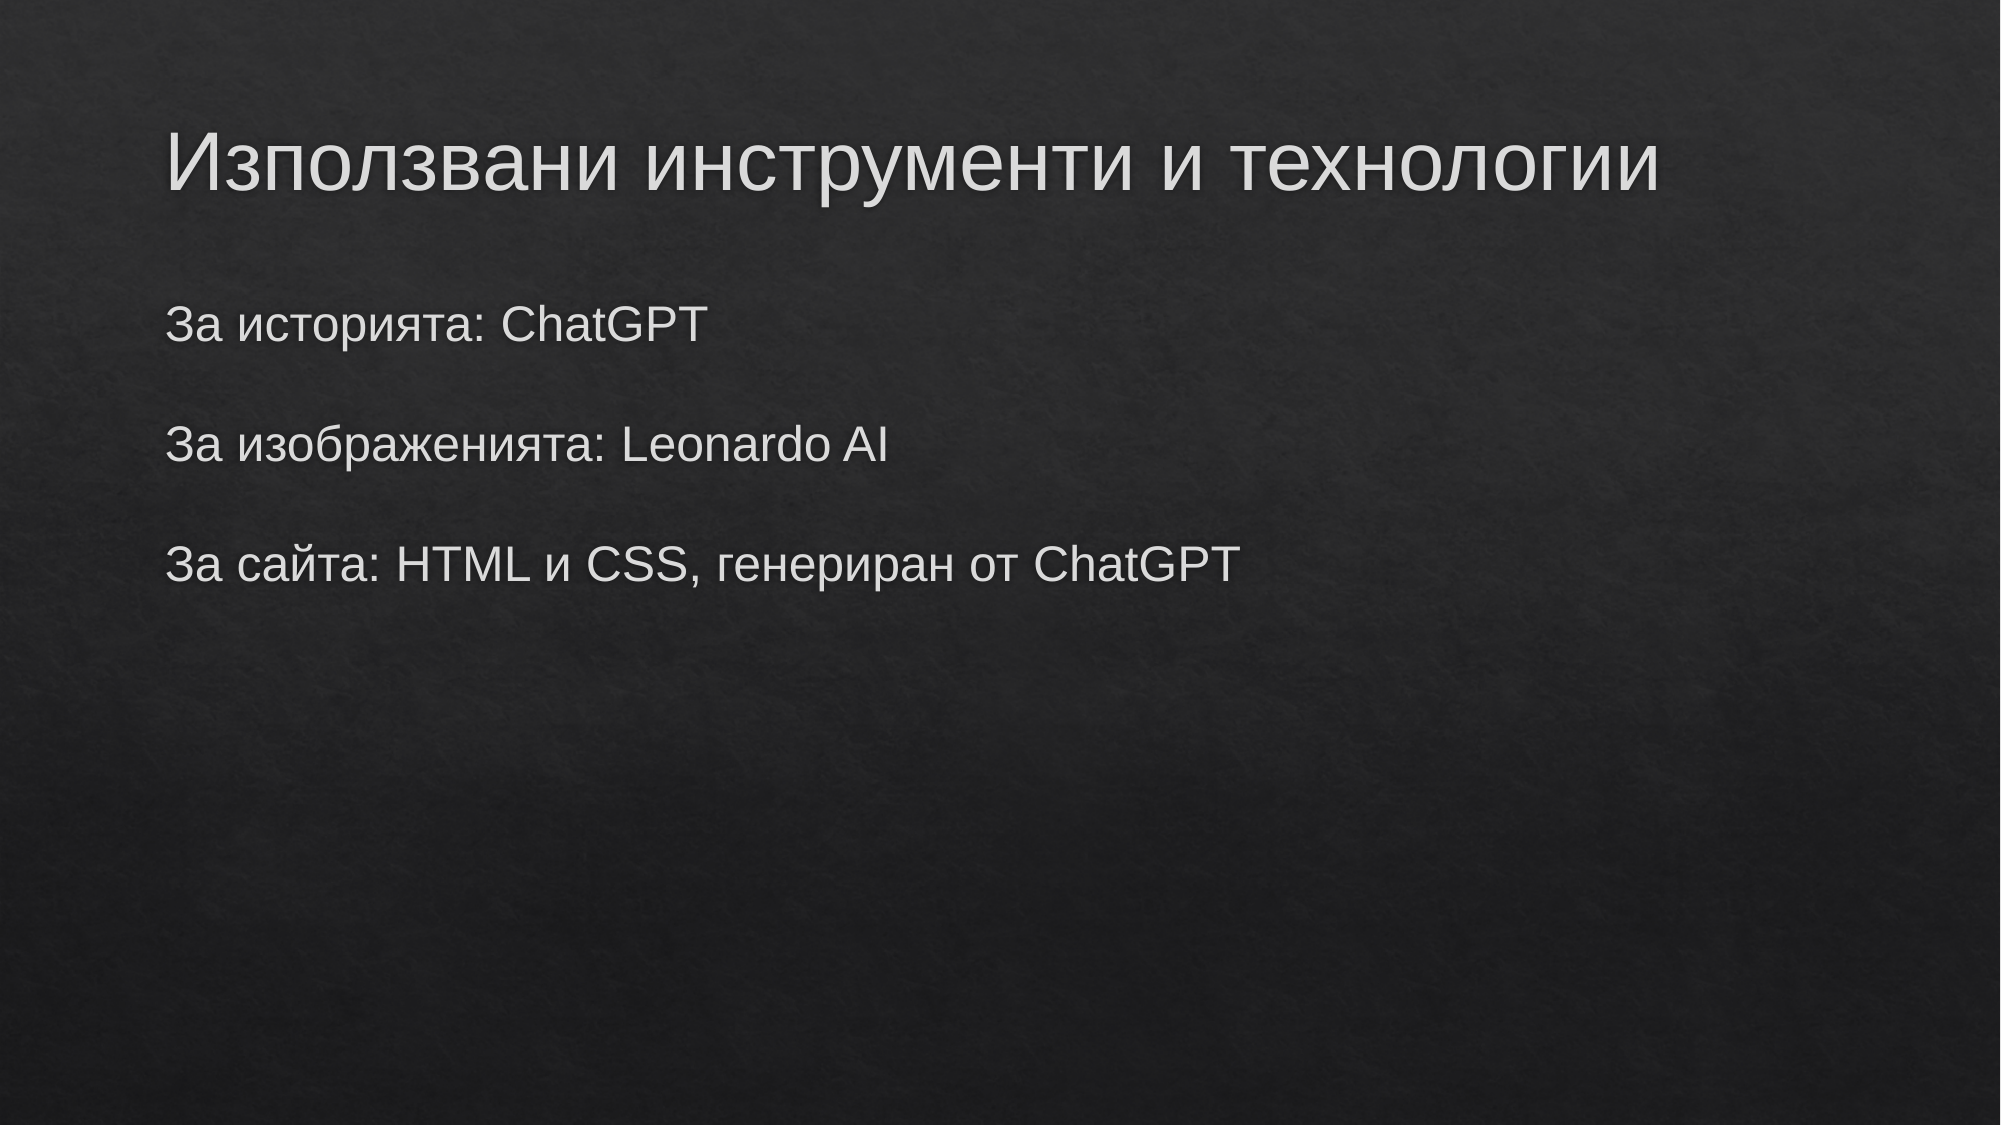

# Използвани инструменти и технологии
За историята: ChatGPT

За изображенията: Leonardo AI

За сайта: HTML и CSS, генериран от ChatGPT